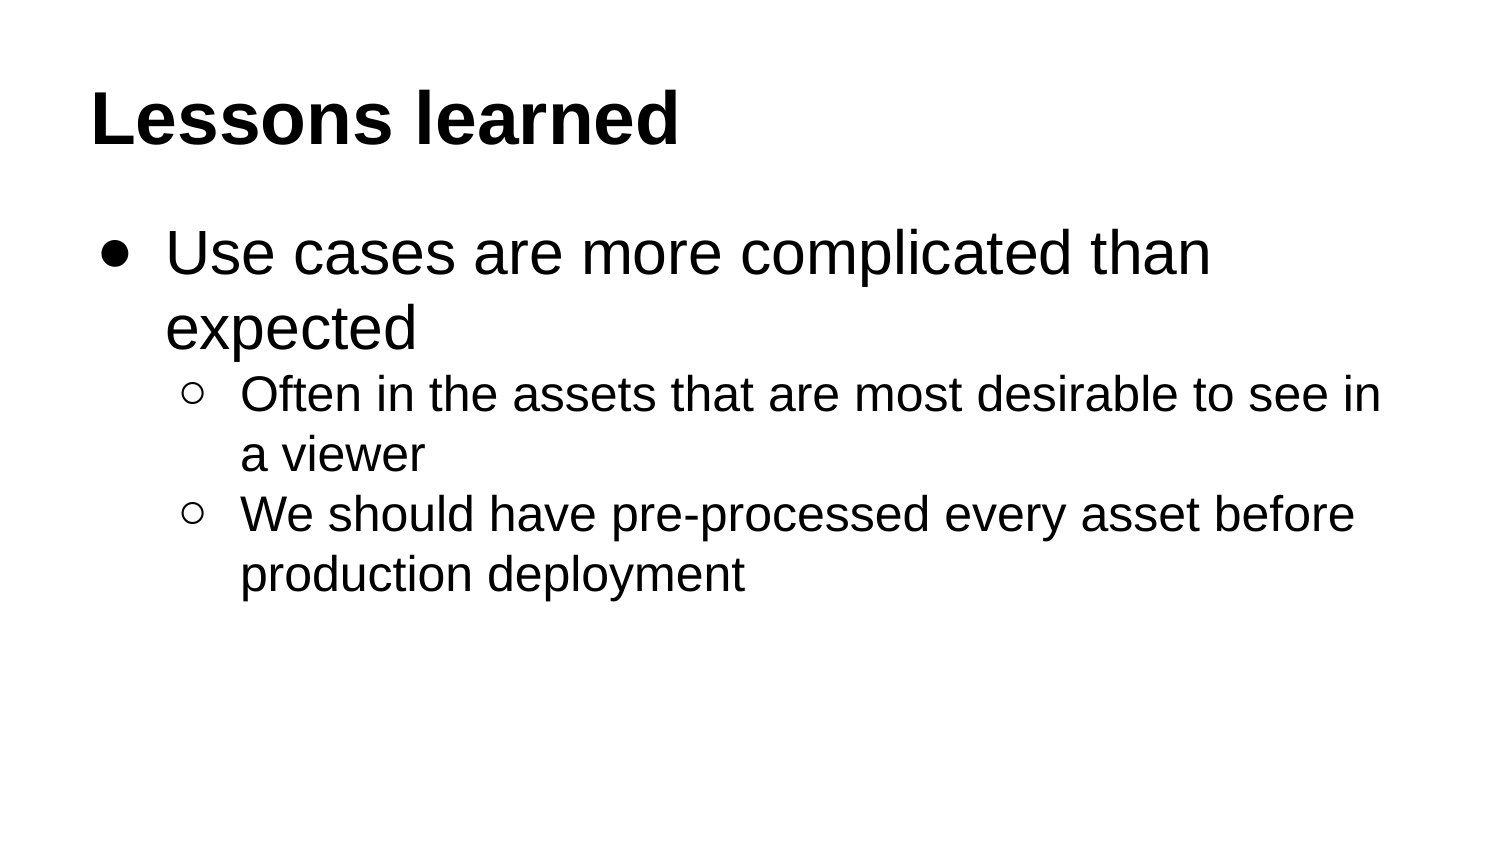

# Lessons learned
Use cases are more complicated than expected
Often in the assets that are most desirable to see in a viewer
We should have pre-processed every asset before production deployment